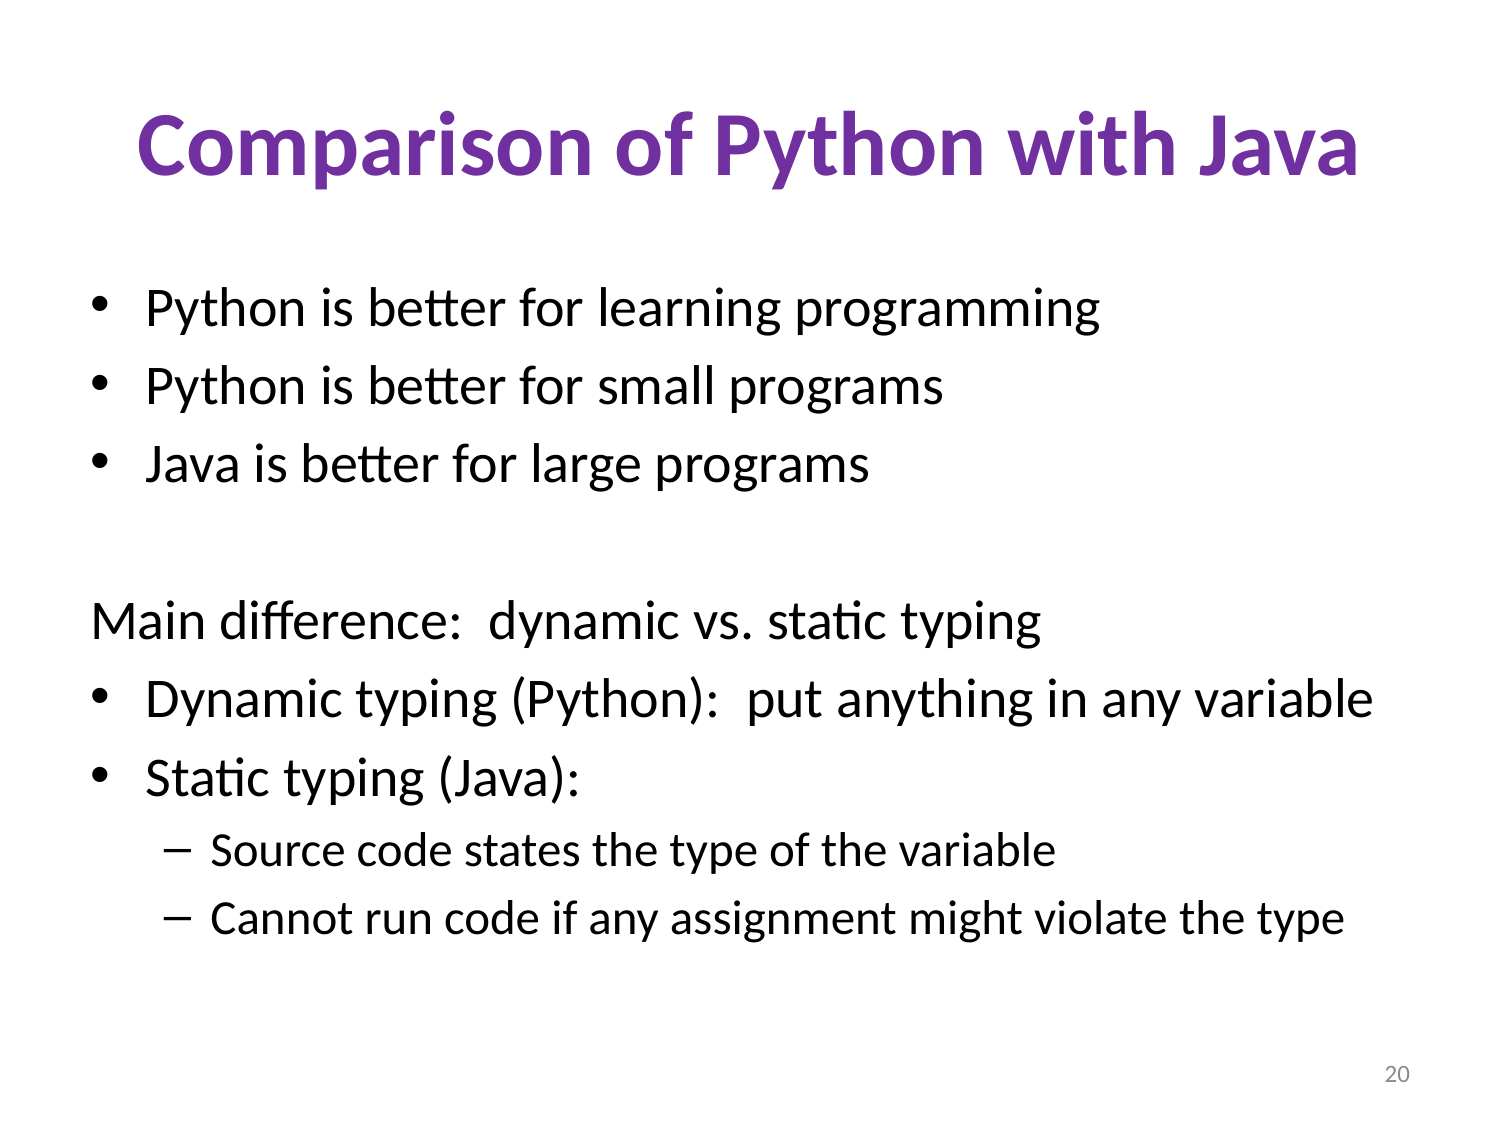

# Comparison of Python with Java
Python is better for learning programming
Python is better for small programs
Java is better for large programs

Main difference:  dynamic vs. static typing
Dynamic typing (Python):  put anything in any variable
Static typing (Java):
Source code states the type of the variable
Cannot run code if any assignment might violate the type
20